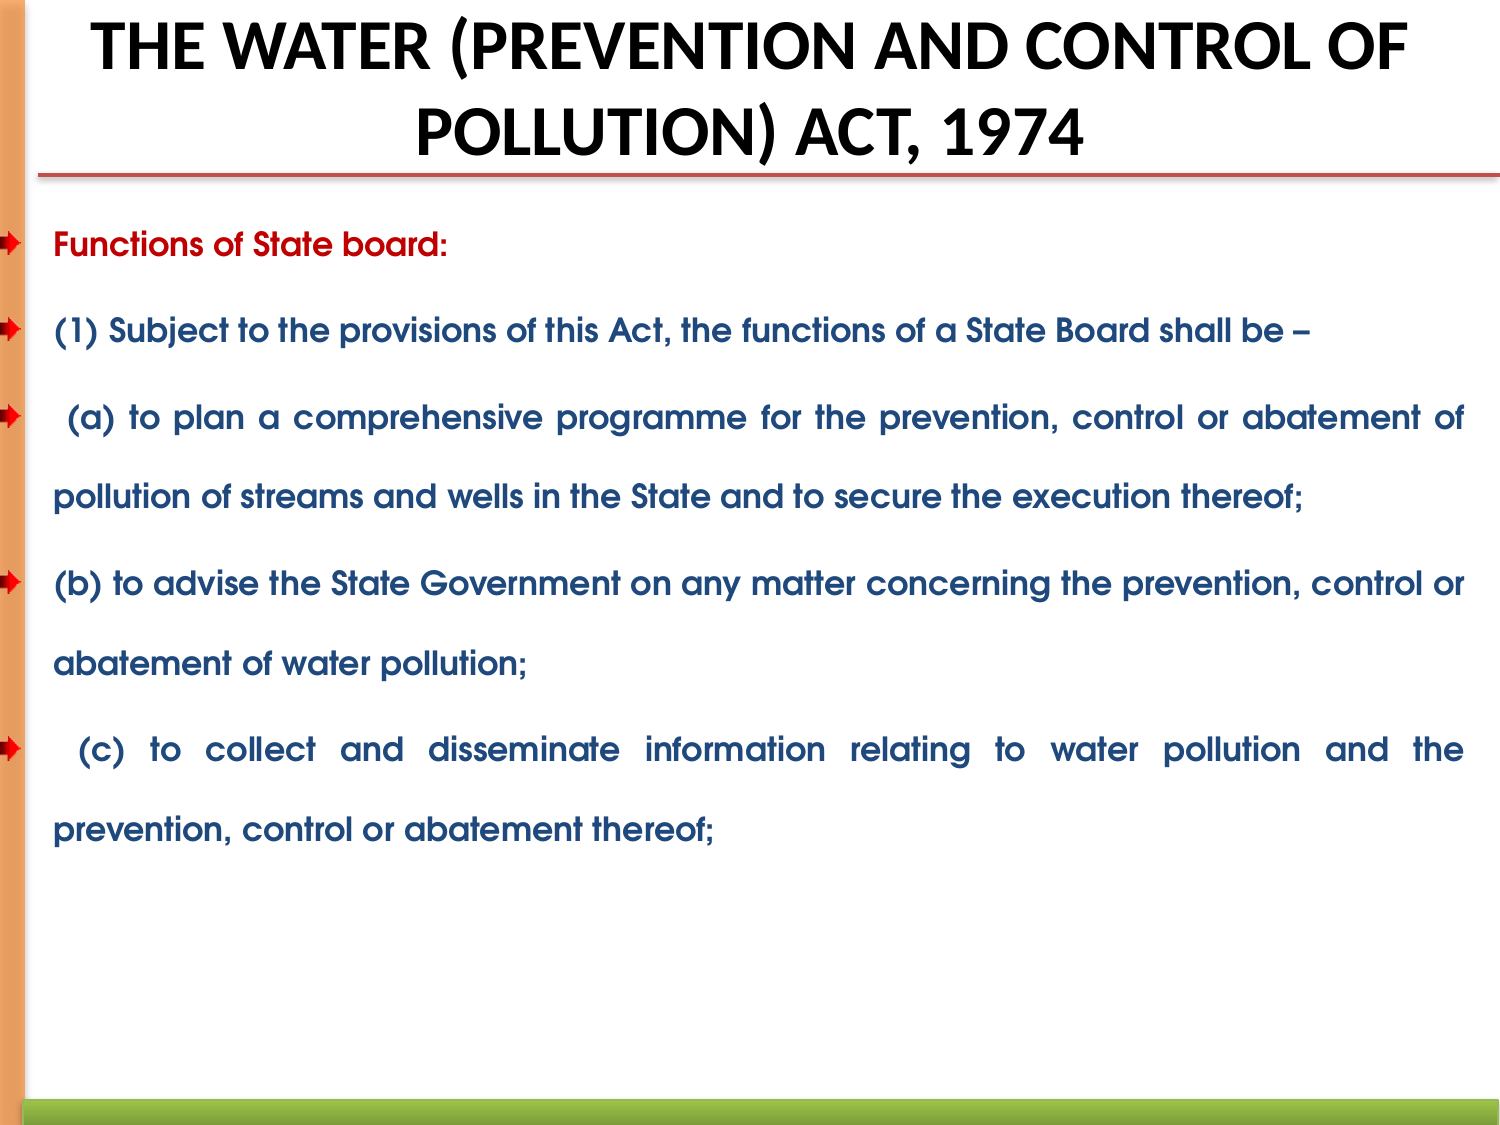

# THE WATER (PREVENTION AND CONTROL OF POLLUTION) ACT, 1974
Functions of State board:
(1) Subject to the provisions of this Act, the functions of a State Board shall be –
 (a) to plan a comprehensive programme for the prevention, control or abatement of pollution of streams and wells in the State and to secure the execution thereof;
(b) to advise the State Government on any matter concerning the prevention, control or abatement of water pollution;
 (c) to collect and disseminate information relating to water pollution and the prevention, control or abatement thereof;